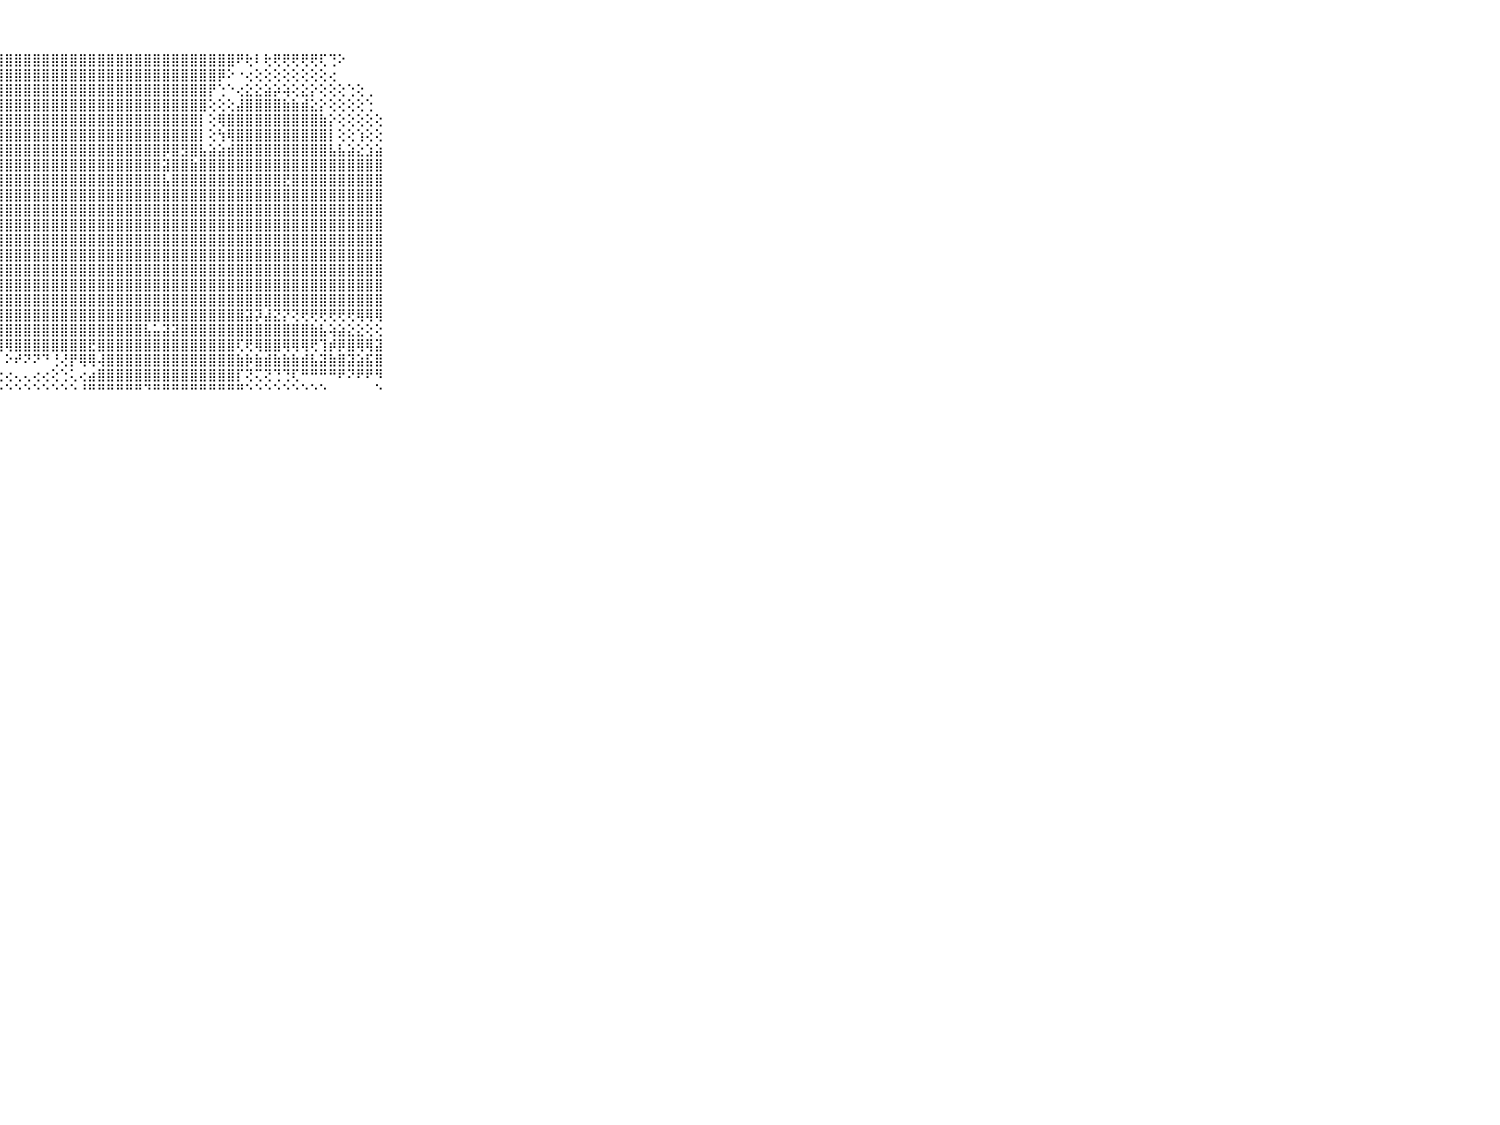

⠀⠀⠀⠀⠀⠀⠀⠀⠀⠀⠀⠀⢕⢑⠄⠐⠑⢝⣿⣿⣿⣿⣿⣿⣿⣿⣿⣿⣿⣿⣿⣿⣿⣿⣿⣿⣿⣿⣿⣿⣿⣿⣿⣿⣿⣿⣿⣿⣿⣿⣿⣿⣿⠟⢗⠇⢗⢟⢟⢟⢟⢟⢏⢙⠕⠀⠀⠀⠀⠀⠀⠀⠀⠀⠀⠀⠀⠀⠀⠀⠀
⠀⠀⠀⠀⠀⠀⠀⠀⠀⠀⠀⠀⢕⢕⢐⢅⢕⡔⢜⢿⣿⣿⣿⣿⣿⣿⣿⣿⣿⣿⣿⣿⣿⣿⣿⣿⣿⣿⣿⣿⣿⣿⣿⣿⣿⣿⣿⣿⣿⣿⣿⡿⠕⠐⢔⢕⢕⢕⢕⢕⢕⢕⢕⢔⠀⠀⠀⠀⠀⠀⠀⠀⠀⠀⠀⠀⠀⠀⠀⠀⠀
⠀⠀⠀⠀⠀⠀⠀⠀⠀⠀⠀⠀⢕⢕⢕⢕⣾⣿⡕⢜⢿⣿⣿⣿⣿⣿⣿⣿⣿⣿⣿⣿⣿⣿⣿⣿⣿⣿⣿⣿⣿⣿⣿⣿⣿⣿⣿⣿⣿⣿⡟⢑⠑⢔⣕⣕⣵⡵⢵⢕⣕⡕⢕⢕⢕⢑⢕⢀⠀⠀⠀⠀⠀⠀⠀⠀⠀⠀⠀⠀⠀
⠀⠀⠀⠀⠀⠀⠀⠀⠀⠀⠀⢄⣕⣕⣕⣾⣿⣿⣿⣧⢼⣿⣿⣿⣿⣿⣿⣿⣿⣿⣿⣿⣿⣿⣿⣿⣿⣿⣿⣿⣿⣿⣿⣿⣿⣿⣿⣿⣿⣿⢕⢕⢕⣼⣿⣿⣿⣿⣷⣷⣾⣕⡕⢕⢕⢕⢕⢑⠀⠀⠀⠀⠀⠀⠀⠀⠀⠀⠀⠀⠀
⠀⠀⠀⠀⠀⠀⠀⠀⠀⠀⠀⢸⣿⣿⣿⣿⣿⣿⣿⣿⣿⣿⣿⣿⣿⣿⣿⣿⣿⣿⣿⣿⣿⣿⣿⣿⣿⣿⣿⣿⣿⣿⣿⣿⣿⣿⣿⣿⣿⡇⢕⢿⣿⣿⣿⣿⣿⣿⣿⣿⣿⣿⣷⡕⢕⢕⢕⢕⢕⠀⠀⠀⠀⠀⠀⠀⠀⠀⠀⠀⠀
⠀⠀⠀⠀⠀⠀⠀⠀⠀⠀⠀⢸⣿⣿⣿⣿⣿⣿⣿⣿⣿⣿⣿⣿⣿⣿⣿⣿⣿⣿⣿⣿⣿⣿⣿⣿⣿⣿⣿⣿⣿⣿⣿⣿⣿⣿⣿⣿⣿⡇⢕⢳⢿⣿⣿⣿⣿⣿⣿⣿⣿⣿⣿⡇⢕⢕⢱⢕⢕⠀⠀⠀⠀⠀⠀⠀⠀⠀⠀⠀⠀
⠀⠀⠀⠀⠀⠀⠀⠀⠀⠀⠀⢸⣿⣿⣿⣿⣿⣿⣿⣿⣿⣿⣿⣿⣿⣿⣿⣿⣿⣿⣿⣿⣿⣿⣿⣿⣿⣿⣿⣿⣿⣿⣿⣿⣿⡿⣿⣻⣿⣧⣵⣵⣾⣿⣿⣿⣿⣿⣿⣿⣿⣿⣿⣧⣧⣵⣕⣱⣵⠀⠀⠀⠀⠀⠀⠀⠀⠀⠀⠀⠀
⠀⠀⠀⠀⠀⠀⠀⠀⠀⠀⠀⢸⣿⣿⣿⣿⣿⣿⣿⣿⣿⣿⣿⣿⣿⣿⣿⣿⣿⣿⣿⣿⣿⣿⣿⣿⣿⣿⣿⣿⣿⣿⣿⣿⣿⣽⣿⣿⣷⣿⣿⣿⣿⣿⣿⣿⣿⣿⣿⣿⣿⣿⣿⣿⣿⣿⣿⣿⣿⠀⠀⠀⠀⠀⠀⠀⠀⠀⠀⠀⠀
⠀⠀⠀⠀⠀⠀⠀⠀⠀⠀⠀⢸⣿⣿⣿⣿⣿⣿⣿⣿⣿⣿⣿⣿⣿⣿⣿⣿⣿⣿⣿⣿⣿⣿⣿⣿⣿⣿⣿⣿⣿⣿⣿⣿⣿⣧⣿⣿⣿⣿⣿⣿⣿⣿⣿⣿⣿⣿⣟⣿⣿⣿⣿⣿⣿⣿⣿⣿⣿⠀⠀⠀⠀⠀⠀⠀⠀⠀⠀⠀⠀
⠀⠀⠀⠀⠀⠀⠀⠀⠀⠀⠀⢸⣿⣿⣿⣿⣿⣿⣿⣿⣿⣿⣿⣿⣿⣿⣿⣿⣿⣿⣿⣿⣿⣿⣿⣿⣿⣿⣿⣿⣿⣿⣿⣿⣿⣿⣿⣿⣿⣿⣿⣿⣿⣿⣿⣿⣿⣿⣿⣿⣿⣿⣿⣿⣿⣿⣿⣿⣿⠀⠀⠀⠀⠀⠀⠀⠀⠀⠀⠀⠀
⠀⠀⠀⠀⠀⠀⠀⠀⠀⠀⠀⢸⣿⣿⣿⣿⣿⣿⣿⣿⣿⣿⣿⣿⣿⣿⣿⣿⣿⣿⣿⣿⣿⣿⣿⣿⣿⣿⣿⣿⣿⣿⣿⣿⣿⣿⣿⣿⣿⣿⣿⣿⣿⣿⣿⣿⣿⣿⣿⣿⣿⣿⣿⣿⣿⣿⣿⣿⣿⠀⠀⠀⠀⠀⠀⠀⠀⠀⠀⠀⠀
⠀⠀⠀⠀⠀⠀⠀⠀⠀⠀⠀⢸⣿⣿⣿⣿⣿⣿⣿⣿⣿⣿⣿⣿⣿⣿⣿⣿⣿⣿⣿⣿⣿⣿⣿⣿⣿⣿⣿⣿⣿⣿⣿⣿⣿⣿⣿⣿⣿⣿⣿⣿⣿⣿⣿⣿⣿⣿⣿⣿⣿⣿⣿⣿⣿⣿⣿⣿⣿⠀⠀⠀⠀⠀⠀⠀⠀⠀⠀⠀⠀
⠀⠀⠀⠀⠀⠀⠀⠀⠀⠀⠀⢸⣿⣿⣿⣿⣿⣿⣿⣿⣿⣿⣿⣿⣿⣿⣿⣿⣿⣿⣿⣿⣿⣿⣿⣿⣿⣿⣿⣿⣿⣿⣿⣿⣿⣿⣿⣿⣿⣿⣿⣿⣿⣿⣿⣿⣿⣿⣿⣿⣿⣿⣿⣿⣿⣿⣿⣿⣿⠀⠀⠀⠀⠀⠀⠀⠀⠀⠀⠀⠀
⠀⠀⠀⠀⠀⠀⠀⠀⠀⠀⠀⢸⣿⣿⣿⣿⣿⣿⣿⣿⣿⣿⣿⣿⣿⣿⣿⣿⣿⣿⣿⣿⣿⣿⣿⣿⣿⣿⣿⣿⣿⣿⣿⣿⣿⣿⣿⣿⣿⣿⣿⣿⣿⣿⣿⣿⣿⣿⣿⣿⣿⣿⣿⣿⣿⣿⣿⣿⣿⠀⠀⠀⠀⠀⠀⠀⠀⠀⠀⠀⠀
⠀⠀⠀⠀⠀⠀⠀⠀⠀⠀⠀⢸⣿⣿⣿⣿⣿⣿⣿⣿⣿⣿⣿⣿⣿⣿⣿⣿⣿⣿⣿⣿⣿⣿⣿⣿⣿⣿⣿⣿⣿⣿⣿⣿⣿⣿⣿⣿⣿⣿⣿⣿⣿⣿⣿⣿⣿⣿⣿⣿⣿⣿⣿⣿⣿⣿⣿⣿⣿⠀⠀⠀⠀⠀⠀⠀⠀⠀⠀⠀⠀
⠀⠀⠀⠀⠀⠀⠀⠀⠀⠀⠀⢸⣿⣿⣿⣿⣿⣿⣿⣿⣿⣿⣿⣿⣿⣿⣿⣿⣿⣿⣿⣿⣿⣿⣿⣿⣿⣿⣿⣿⣿⣿⣿⣿⣿⣿⣿⣿⣿⣿⣿⣿⣿⣿⣿⣿⣿⣿⣿⣿⣿⣿⣿⣿⣿⣿⣿⣿⣿⠀⠀⠀⠀⠀⠀⠀⠀⠀⠀⠀⠀
⠀⠀⠀⠀⠀⠀⠀⠀⠀⠀⠀⠸⢿⣿⣿⣿⣿⣿⣿⣿⣿⣿⣿⣿⣿⣿⣿⣿⣿⣿⣿⣿⣿⣿⣿⣿⣿⣿⣿⣿⣿⣿⣿⣿⣿⣿⣿⣿⣿⣿⣿⣿⣿⣿⣿⣿⣿⣿⣿⣿⣿⣿⣿⣿⣿⣿⣿⣿⣿⠀⠀⠀⠀⠀⠀⠀⠀⠀⠀⠀⠀
⠀⠀⠀⠀⠀⠀⠀⠀⠀⠀⠀⢀⢕⢕⢕⢕⢕⢝⢝⢝⢝⢟⣿⣿⣿⣿⣿⣿⣿⣿⣿⣿⣿⣿⣿⣿⣿⣿⣿⣿⣿⣿⣿⣿⣿⣿⣿⣿⣿⣿⣿⣿⣿⣿⣽⡽⣼⣝⡝⢝⢟⢟⢟⢟⢟⢟⢿⢿⢿⠀⠀⠀⠀⠀⠀⠀⠀⠀⠀⠀⠀
⠀⠀⠀⠀⠀⠀⠀⠀⠀⠀⠀⢸⢫⢷⡷⢵⡕⢕⢕⠕⢕⠕⣿⣿⣿⣿⣿⣿⣿⣿⣿⣿⣿⣿⣿⣿⣿⣿⣿⣿⣿⣿⣿⣧⣥⣽⣽⣿⣿⣿⣿⣿⣿⣿⣿⣿⣿⣿⣿⣿⣿⣷⣧⢵⣵⣕⣕⢕⢕⠀⠀⠀⠀⠀⠀⠀⠀⠀⠀⠀⠀
⠀⠀⠀⠀⠀⠀⠀⠀⠀⠀⠀⢠⣼⣵⣵⣽⣵⣧⣵⣵⣴⣤⣼⣿⣿⣿⣿⣿⢿⣿⣿⣿⣿⣿⣿⣿⣿⣟⣿⣿⣿⣿⣿⣿⣿⣿⣿⣿⣿⣿⣿⣿⣿⢏⢟⢿⣿⣿⢿⢿⢿⢟⢹⡾⡿⣿⢿⢿⣽⠀⠀⠀⠀⠀⠀⠀⠀⠀⠀⠀⠀
⠀⠀⠀⠀⠀⠀⠀⠀⠀⠀⠀⠈⢙⢙⢙⢙⠙⠙⠋⠙⠋⠛⠋⠝⠝⠝⠕⠇⠕⠞⠝⠝⠙⢘⢜⡟⢿⢿⢼⣿⣿⣿⣿⣿⣿⣿⣿⣿⣿⣿⣿⣿⣿⣷⡷⣷⣾⣷⣷⣷⣾⣧⣽⣷⣿⣽⣵⣯⣿⠀⠀⠀⠀⠀⠀⠀⠀⠀⠀⠀⠀
⠀⠀⠀⠀⠀⠀⠀⠀⠀⠀⠀⠀⢕⢕⢕⢕⢕⢕⢕⢔⢕⢔⢔⢔⢔⢔⢔⢔⢔⢄⢄⢔⢔⢕⢑⢅⢔⣴⣿⣿⣿⣿⣿⣿⣿⣿⣿⣿⣿⣿⣿⣿⣿⡏⢝⢍⢝⢙⢙⢏⠛⠛⠛⠛⠟⠝⠟⠟⠻⠀⠀⠀⠀⠀⠀⠀⠀⠀⠀⠀⠀
⠀⠀⠀⠀⠀⠀⠀⠀⠀⠀⠀⠀⠑⠑⠑⠑⠑⠑⠑⠑⠑⠑⠑⠑⠑⠑⠑⠑⠑⠑⠑⠑⠑⠑⠑⠑⠘⠛⠛⠛⠛⠛⠛⠙⠛⠛⠛⠛⠛⠛⠛⠛⠛⠛⠑⠑⠑⠑⠑⠑⠑⠑⠑⠀⠀⠀⠀⠀⠑⠀⠀⠀⠀⠀⠀⠀⠀⠀⠀⠀⠀